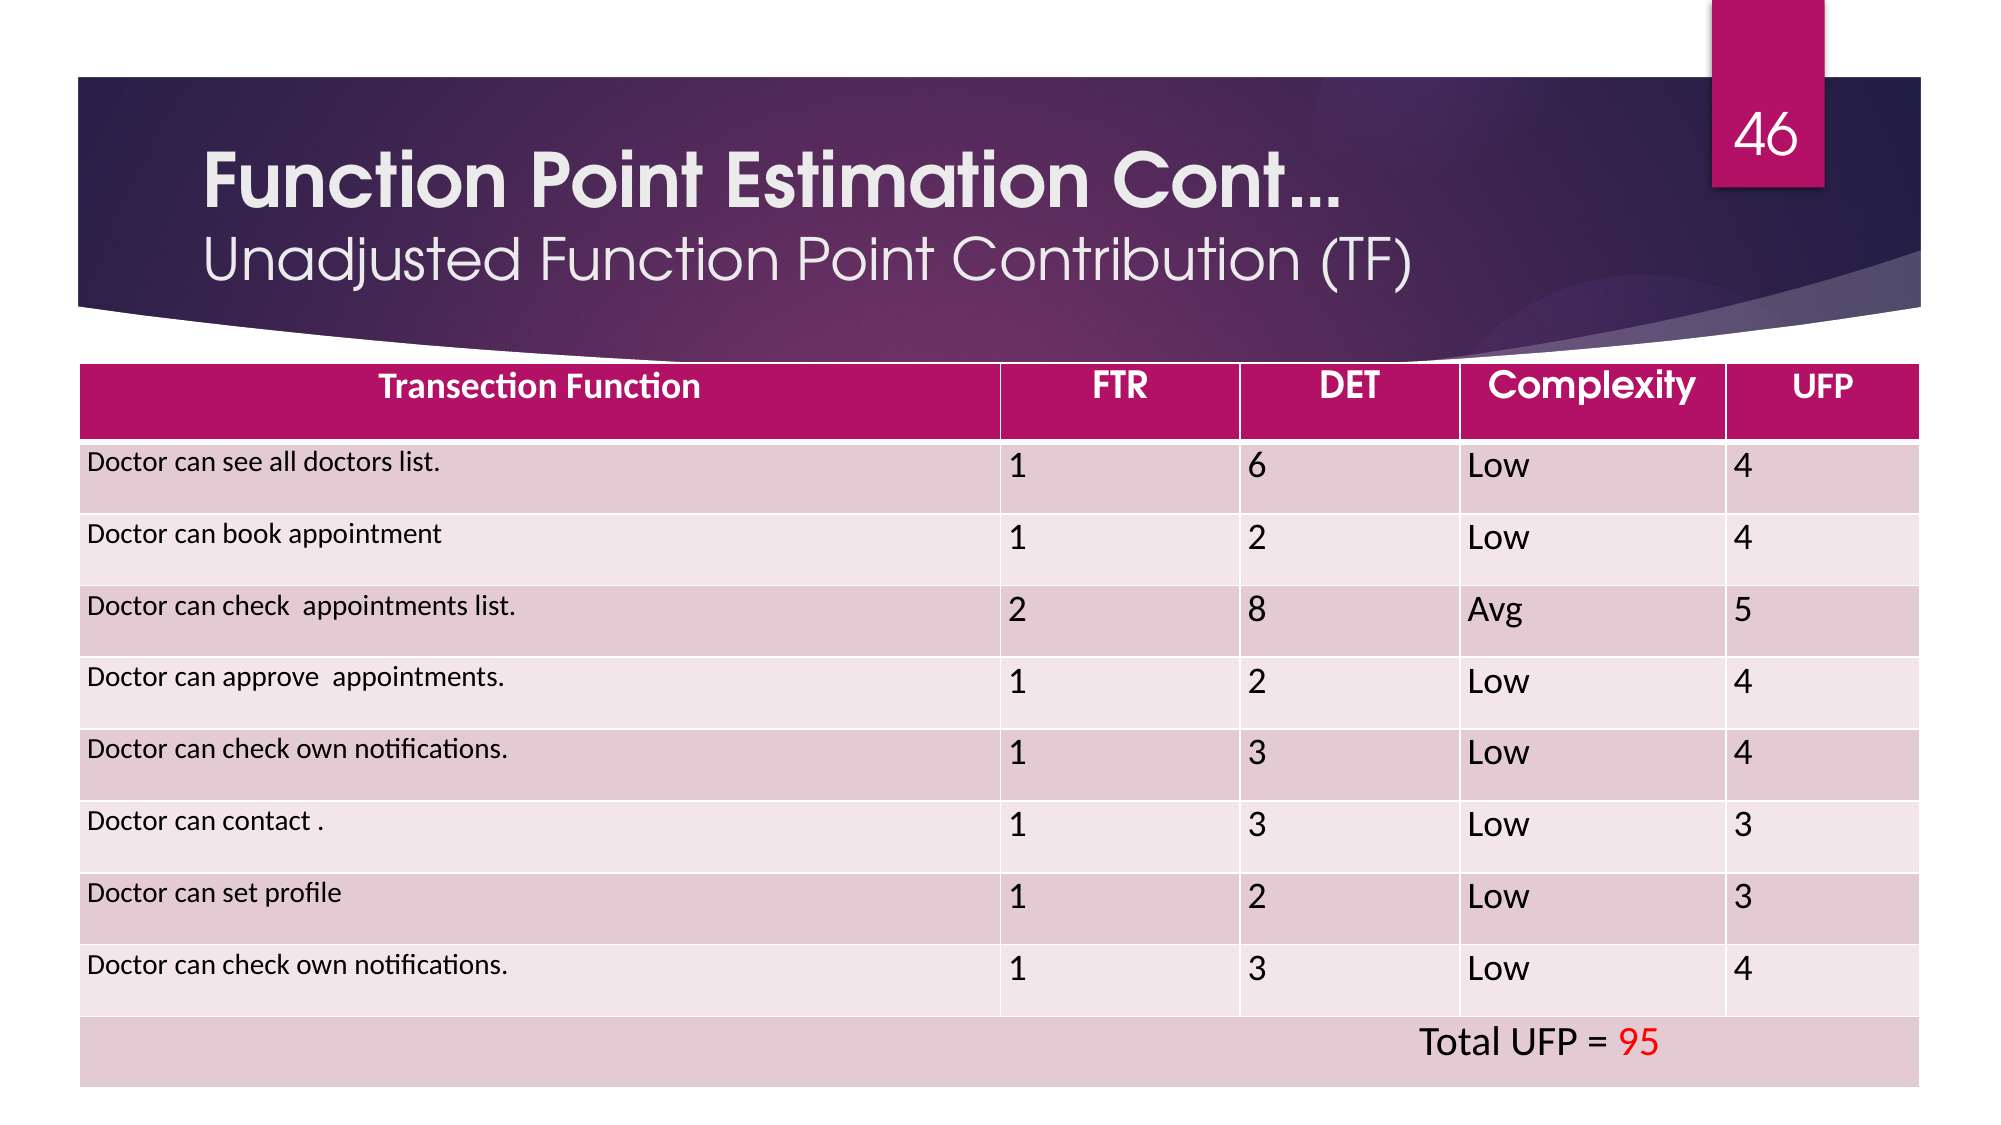

46
# Function Point Estimation Cont… Unadjusted Function Point Contribution (TF)
| Transection Function | FTR | DET | Complexity | UFP |
| --- | --- | --- | --- | --- |
| Doctor can see all doctors list. | 1 | 6 | Low | 4 |
| Doctor can book appointment | 1 | 2 | Low | 4 |
| Doctor can check appointments list. | 2 | 8 | Avg | 5 |
| Doctor can approve appointments. | 1 | 2 | Low | 4 |
| Doctor can check own notifications. | 1 | 3 | Low | 4 |
| Doctor can contact . | 1 | 3 | Low | 3 |
| Doctor can set profile | 1 | 2 | Low | 3 |
| Doctor can check own notifications. | 1 | 3 | Low | 4 |
| Total UFP = 95 |  |  |  |  |